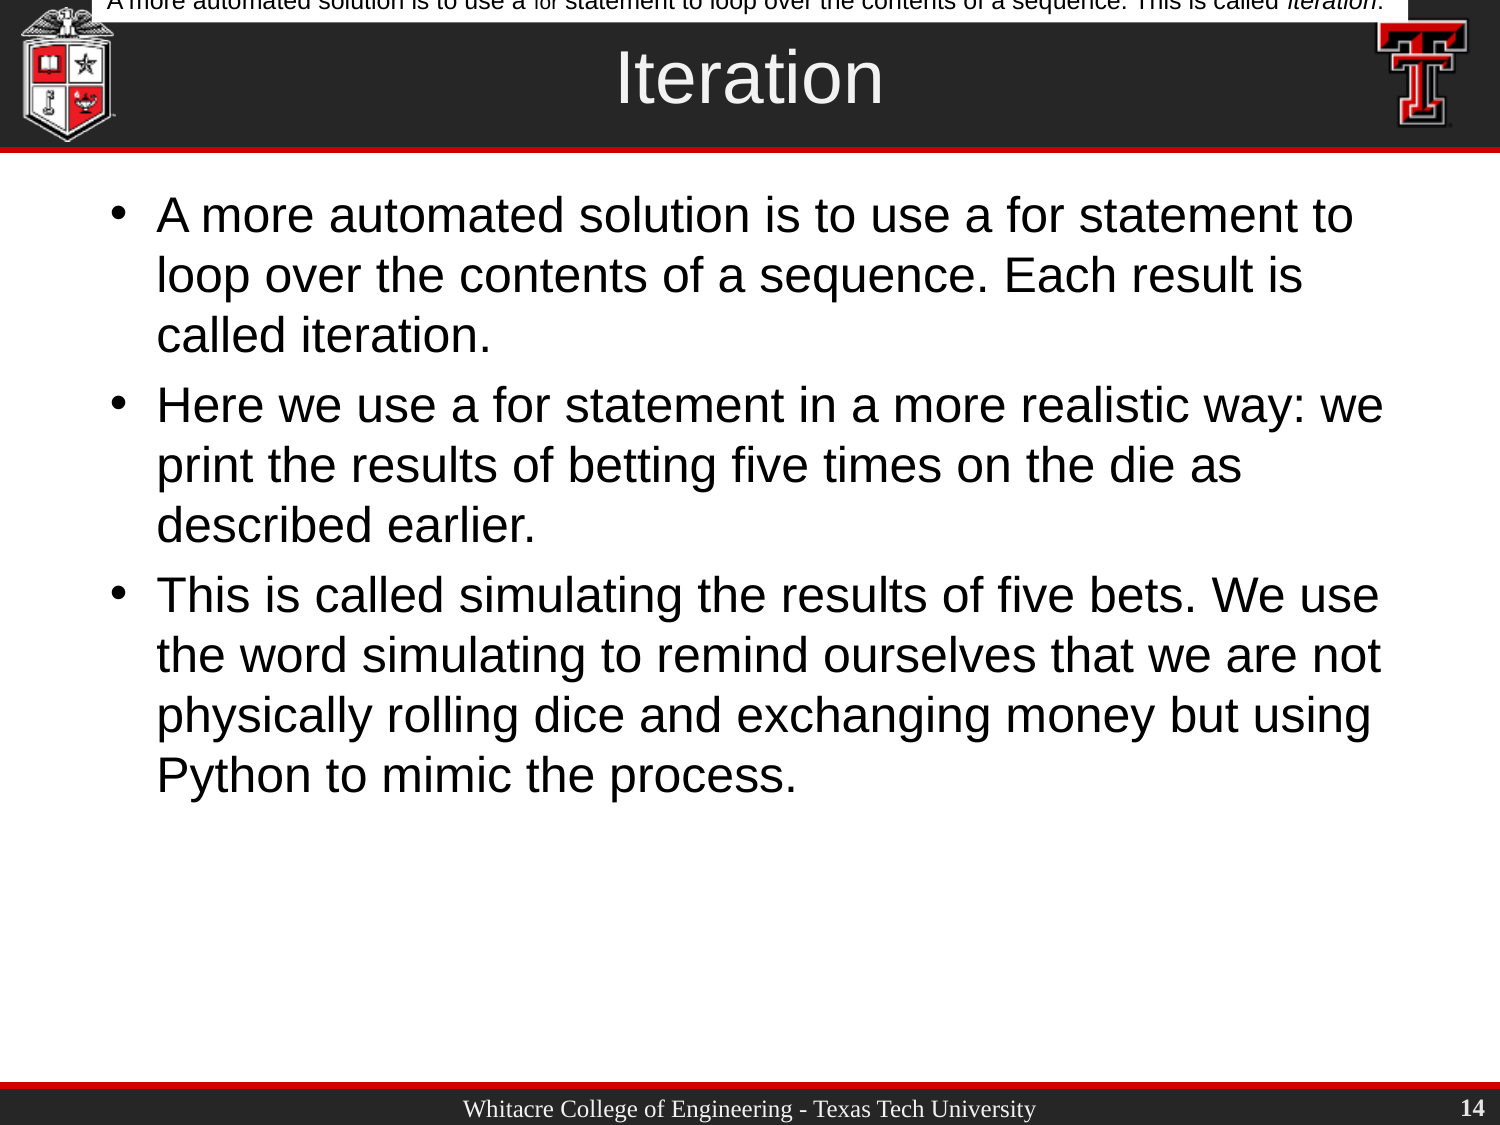

A more automated solution is to use a for statement to loop over the contents of a sequence. This is called iteration.
# Iteration
A more automated solution is to use a for statement to loop over the contents of a sequence. Each result is called iteration.
Here we use a for statement in a more realistic way: we print the results of betting five times on the die as described earlier.
This is called simulating the results of five bets. We use the word simulating to remind ourselves that we are not physically rolling dice and exchanging money but using Python to mimic the process.
14